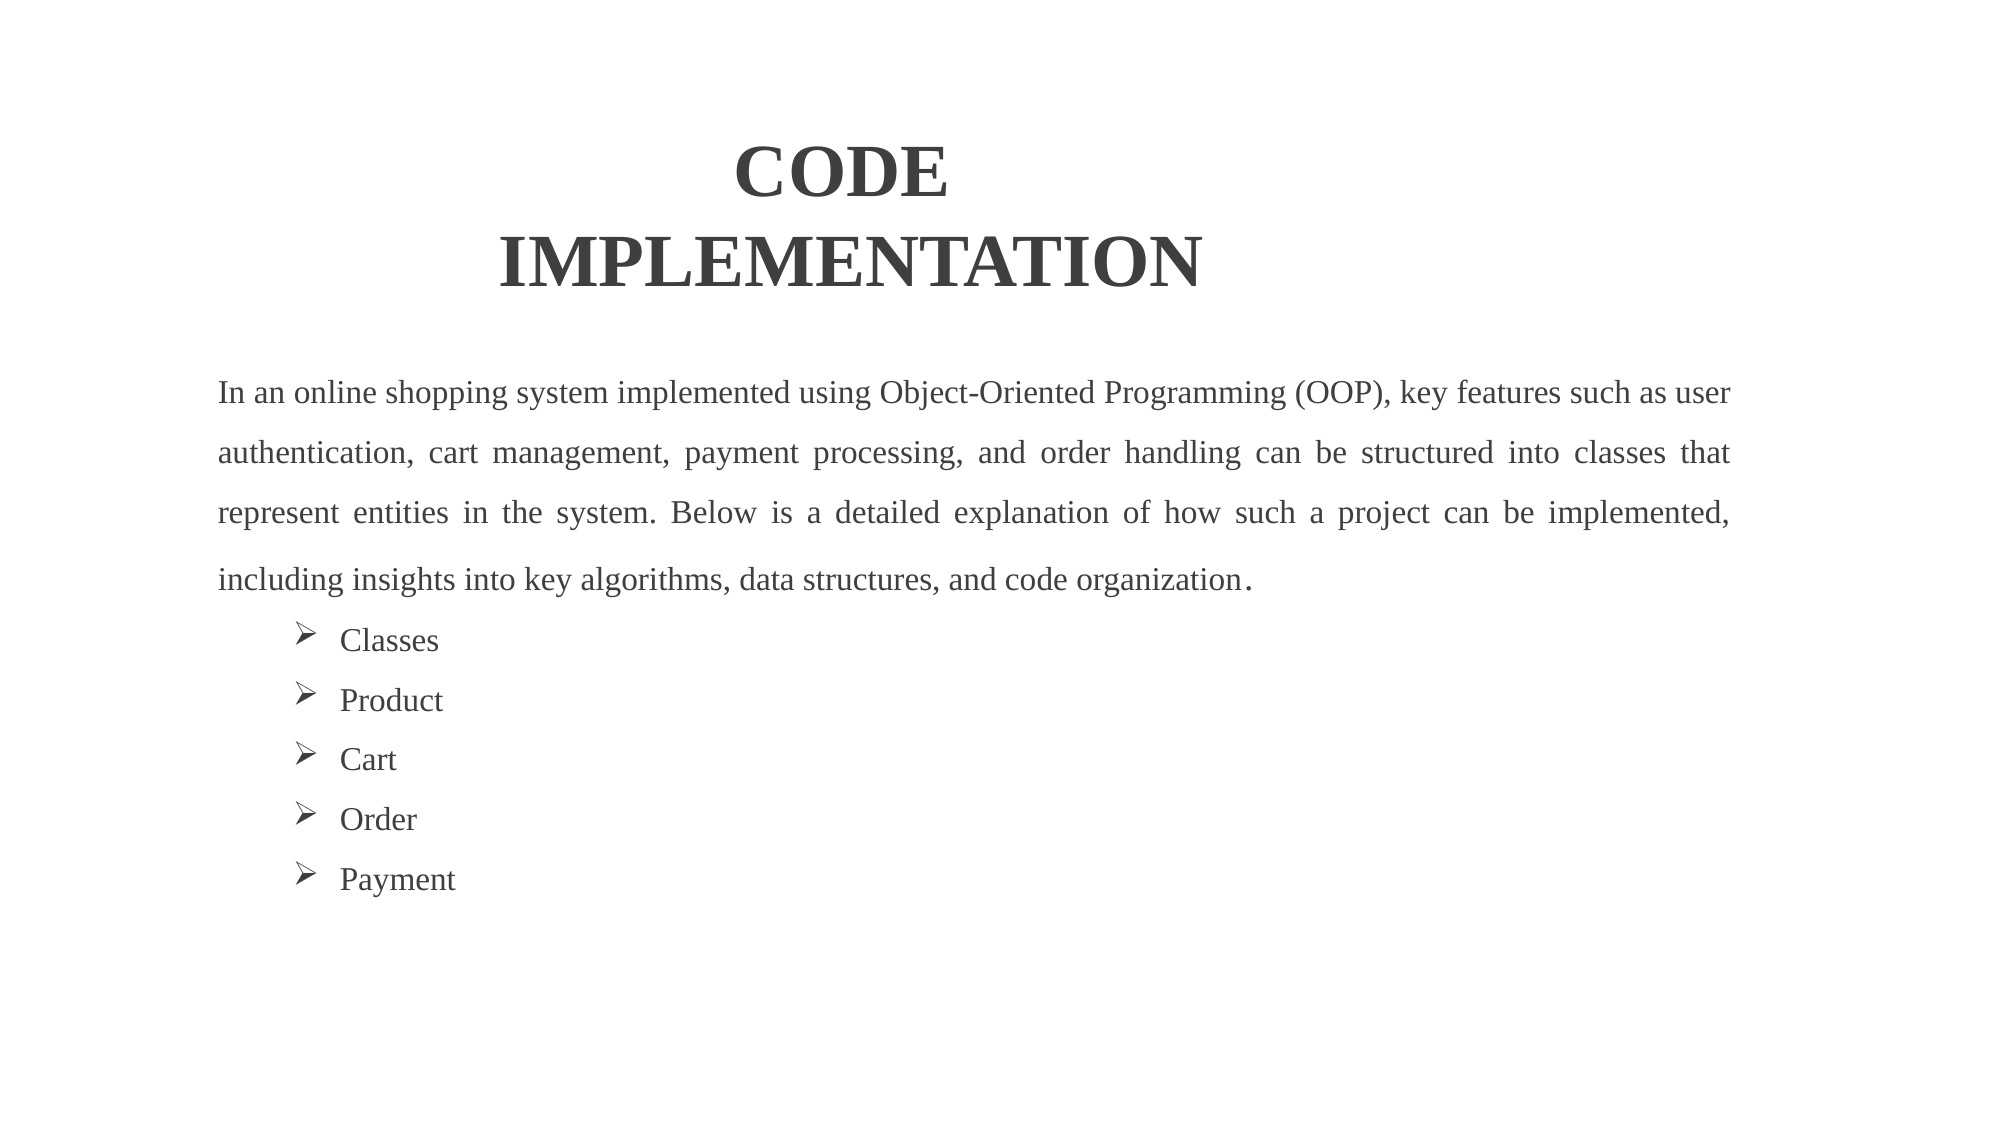

CODE  IMPLEMENTATION
In an online shopping system implemented using Object-Oriented Programming (OOP), key features such as user authentication, cart management, payment processing, and order handling can be structured into classes that represent entities in the system. Below is a detailed explanation of how such a project can be implemented, including insights into key algorithms, data structures, and code organization.
Classes
Product
Cart
Order
Payment